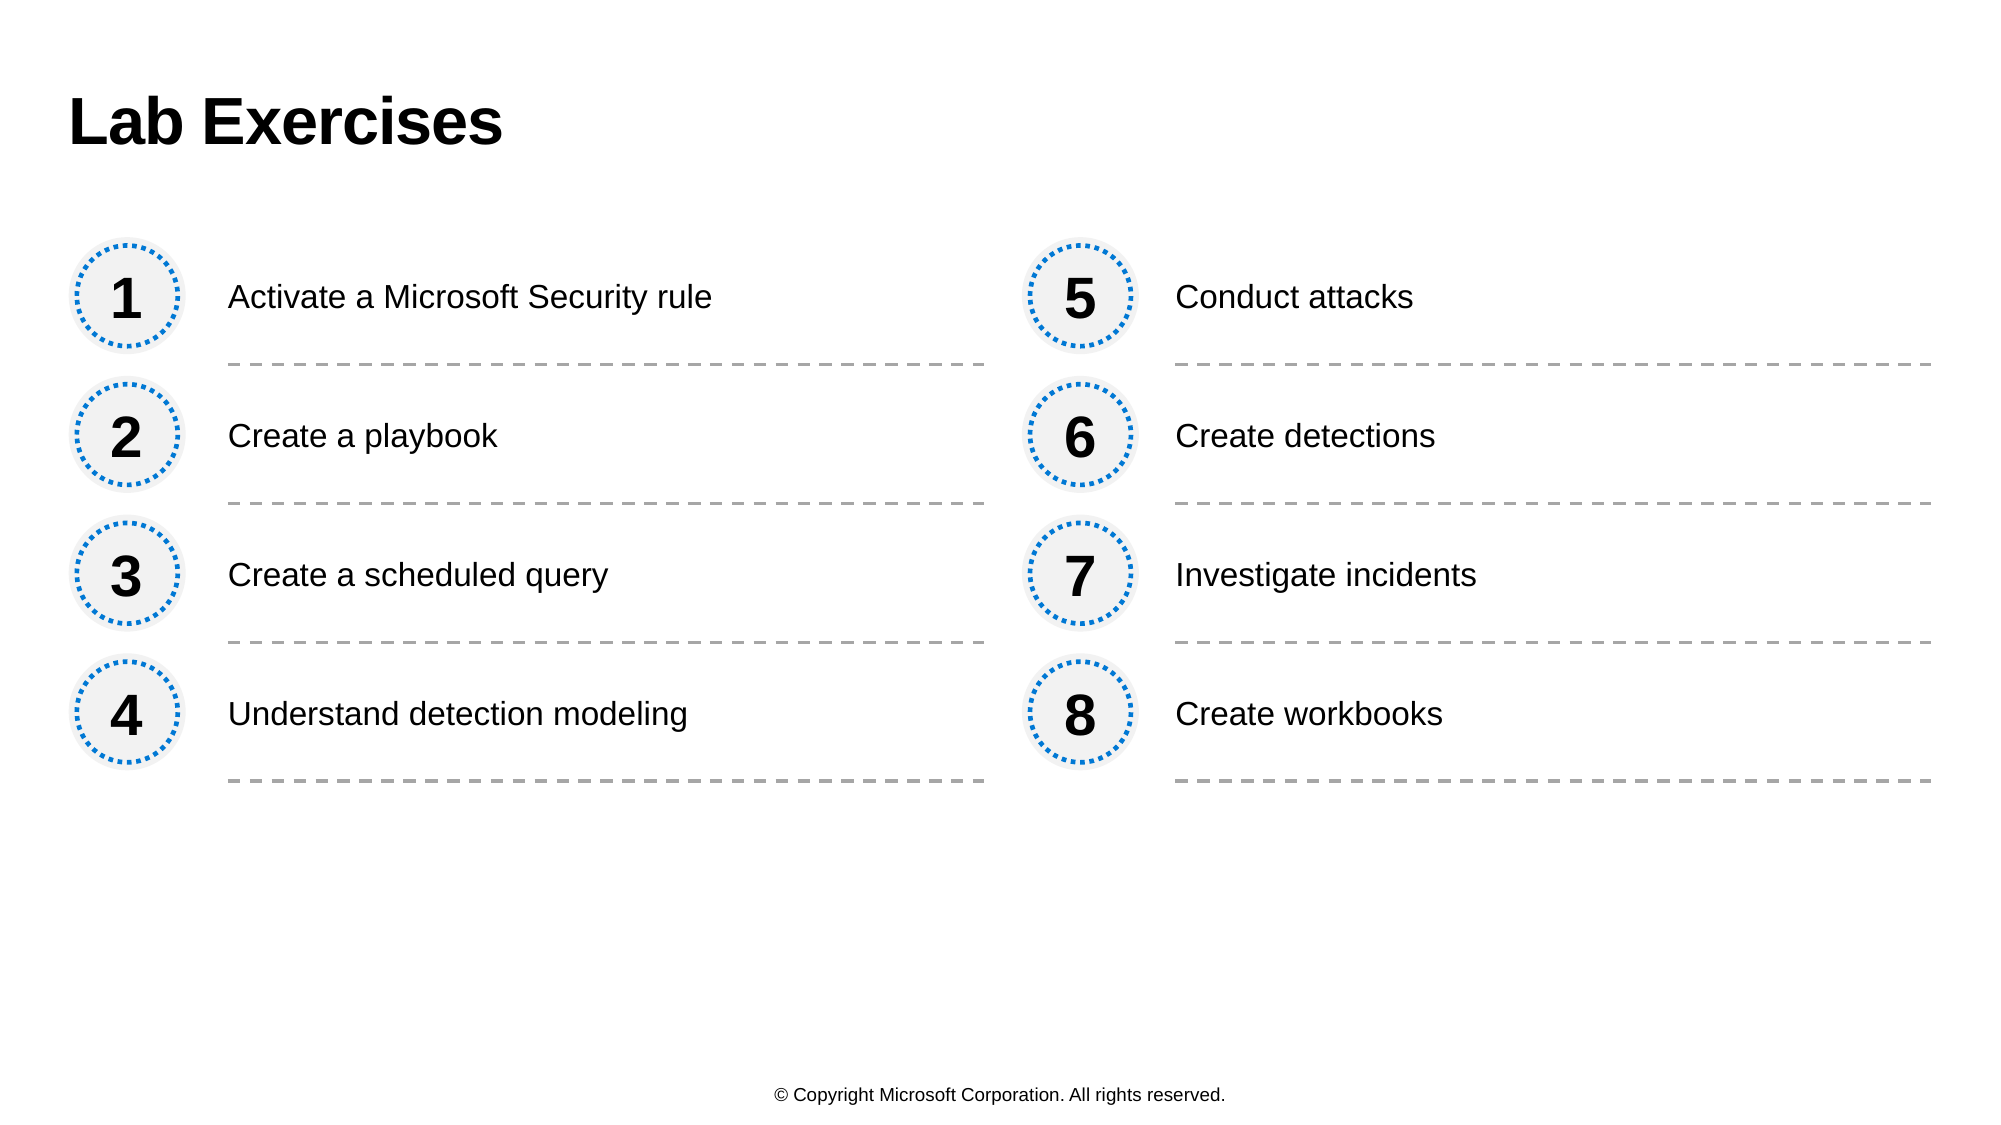

# Lab Exercises
1

5

Activate a Microsoft Security rule
Conduct attacks
2

6

Create a playbook
Create detections
3

7

Create a scheduled query
Investigate incidents
4

8

Understand detection modeling
Create workbooks